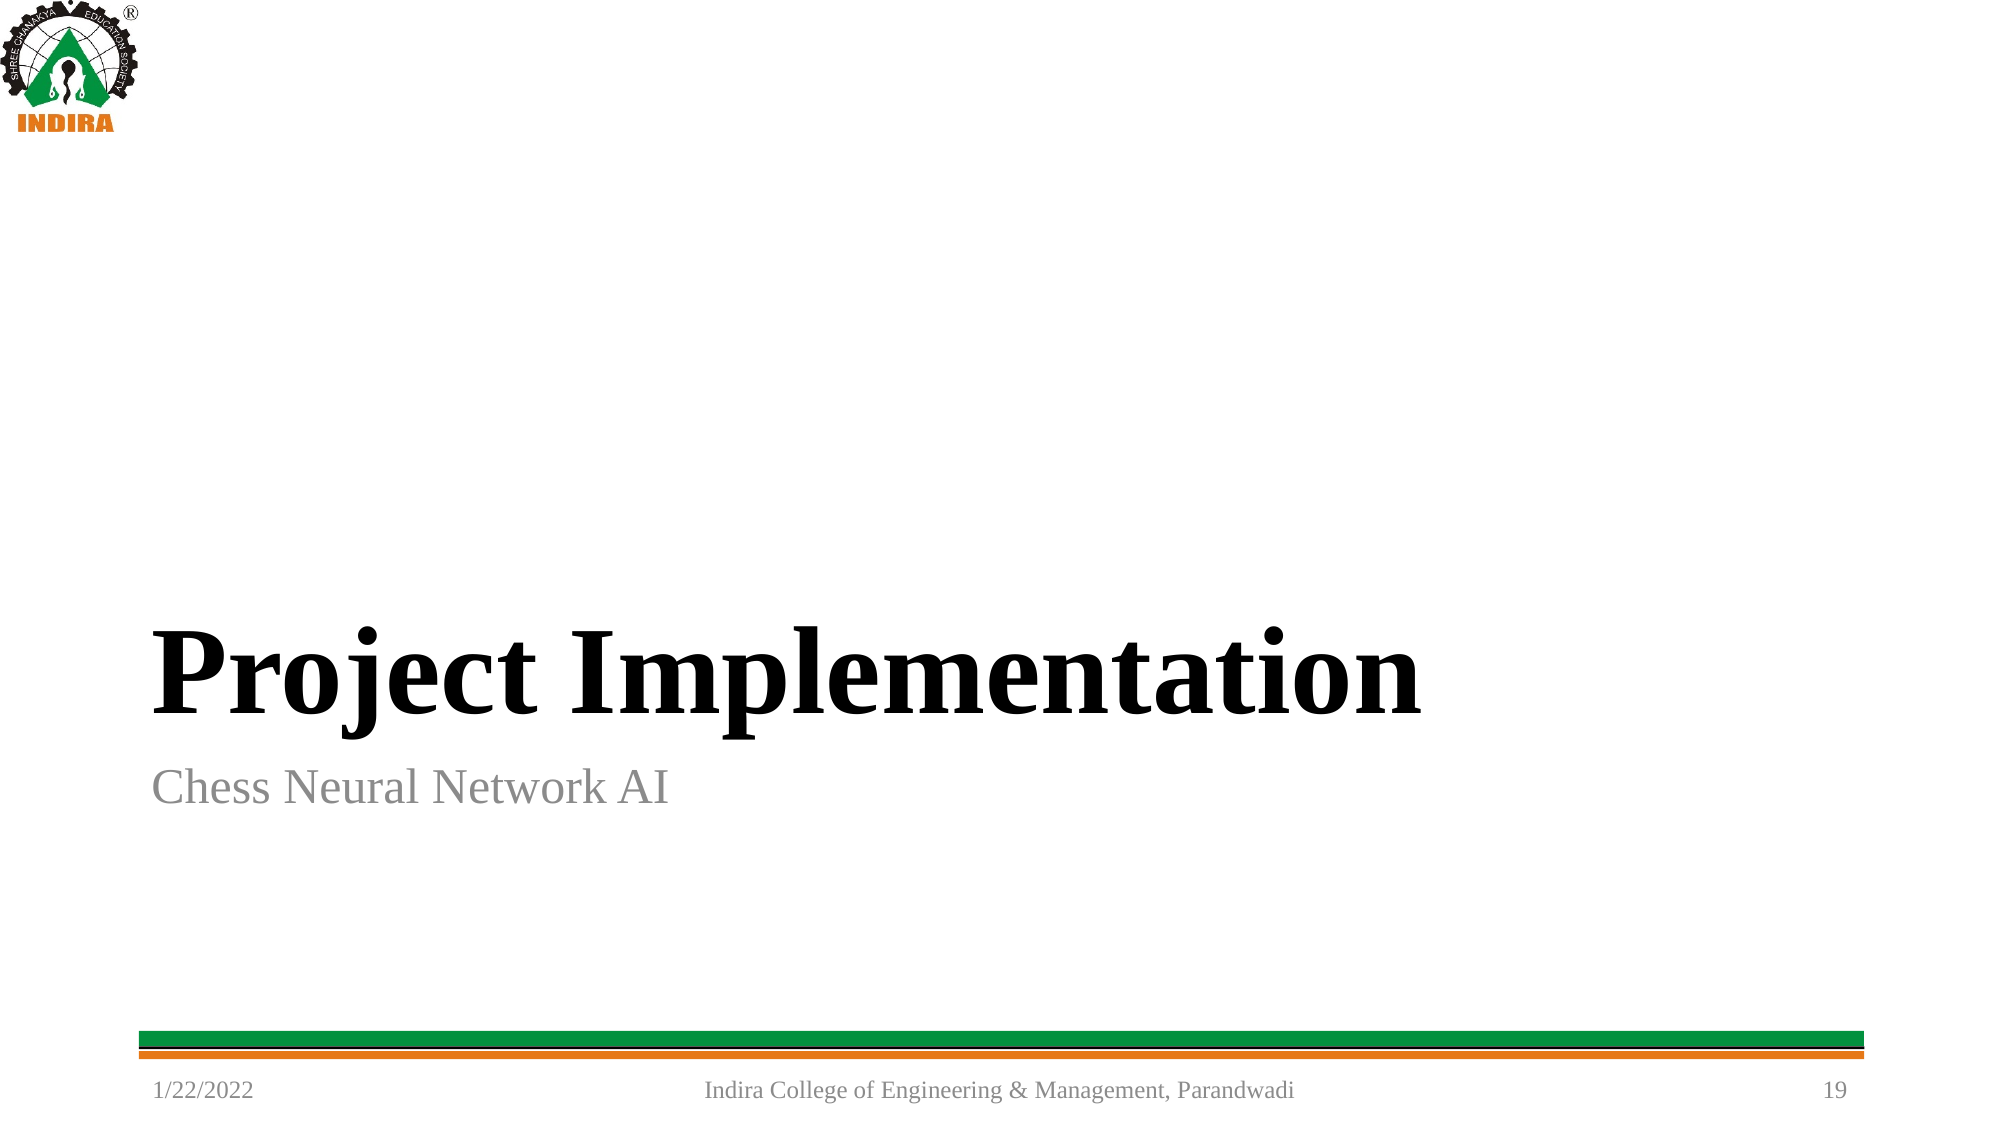

# Project Implementation
Chess Neural Network AI
1/22/2022
Indira College of Engineering & Management, Parandwadi
19